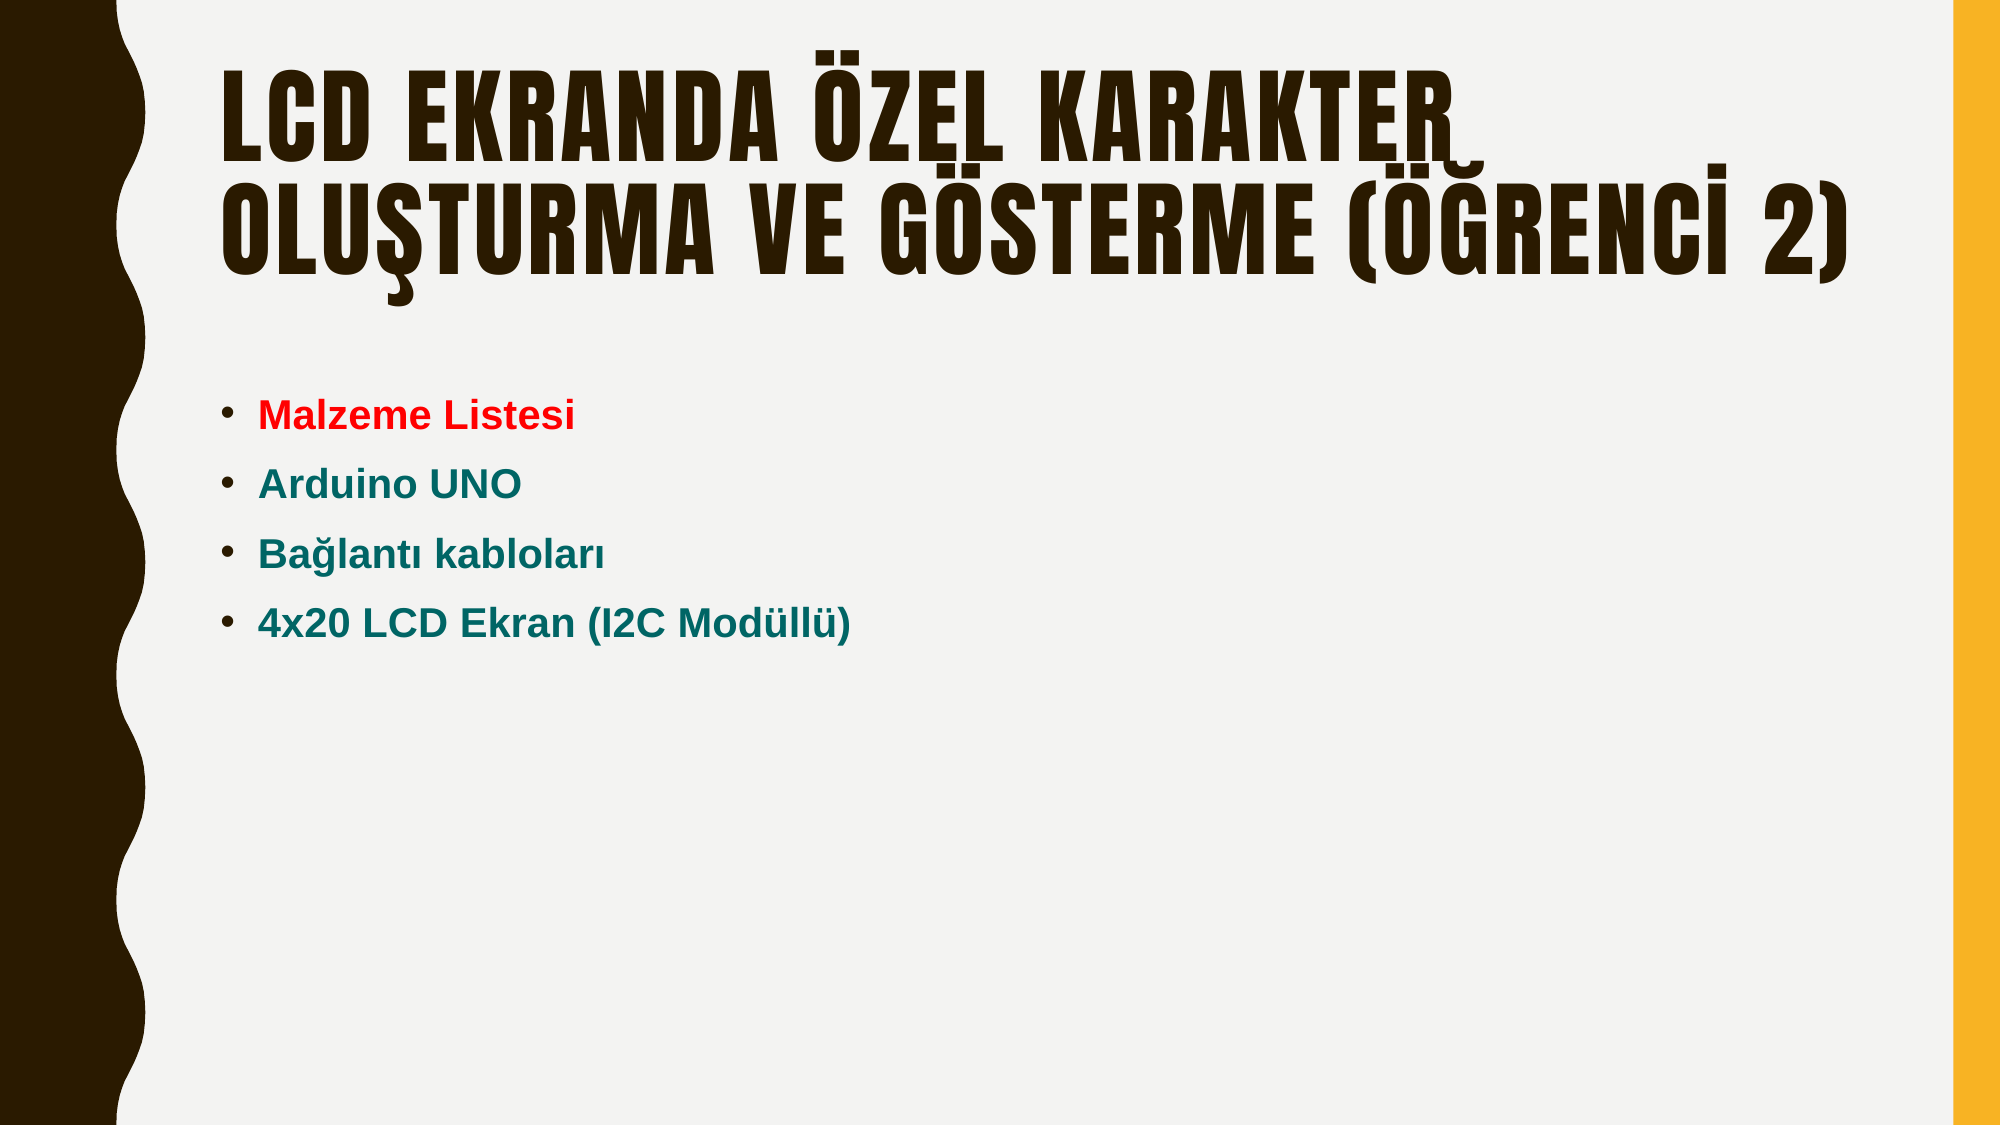

# LCD Ekranda Özel Karakter Oluşturma ve Gösterme (Öğrenci 2)
Malzeme Listesi
Arduino UNO
Bağlantı kabloları
4x20 LCD Ekran (I2C Modüllü)